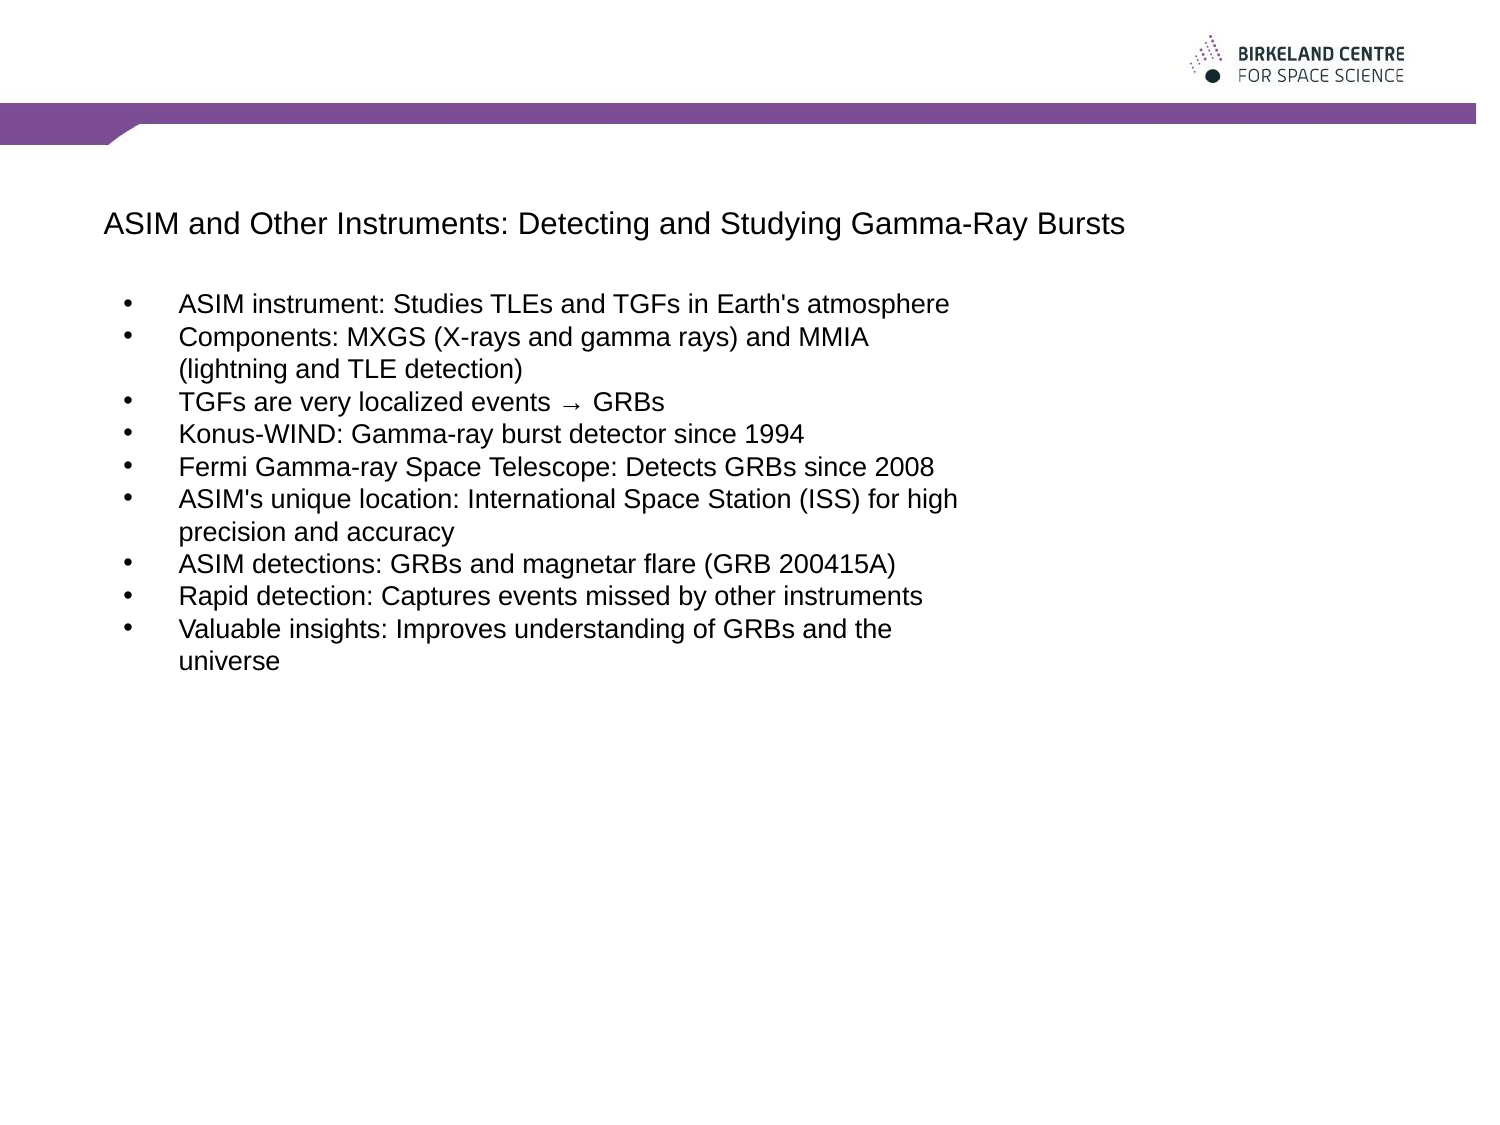

ASIM and Other Instruments: Detecting and Studying Gamma-Ray Bursts
ASIM instrument: Studies TLEs and TGFs in Earth's atmosphere
Components: MXGS (X-rays and gamma rays) and MMIA (lightning and TLE detection)
TGFs are very localized events → GRBs
Konus-WIND: Gamma-ray burst detector since 1994
Fermi Gamma-ray Space Telescope: Detects GRBs since 2008
ASIM's unique location: International Space Station (ISS) for high precision and accuracy
ASIM detections: GRBs and magnetar flare (GRB 200415A)
Rapid detection: Captures events missed by other instruments
Valuable insights: Improves understanding of GRBs and the universe